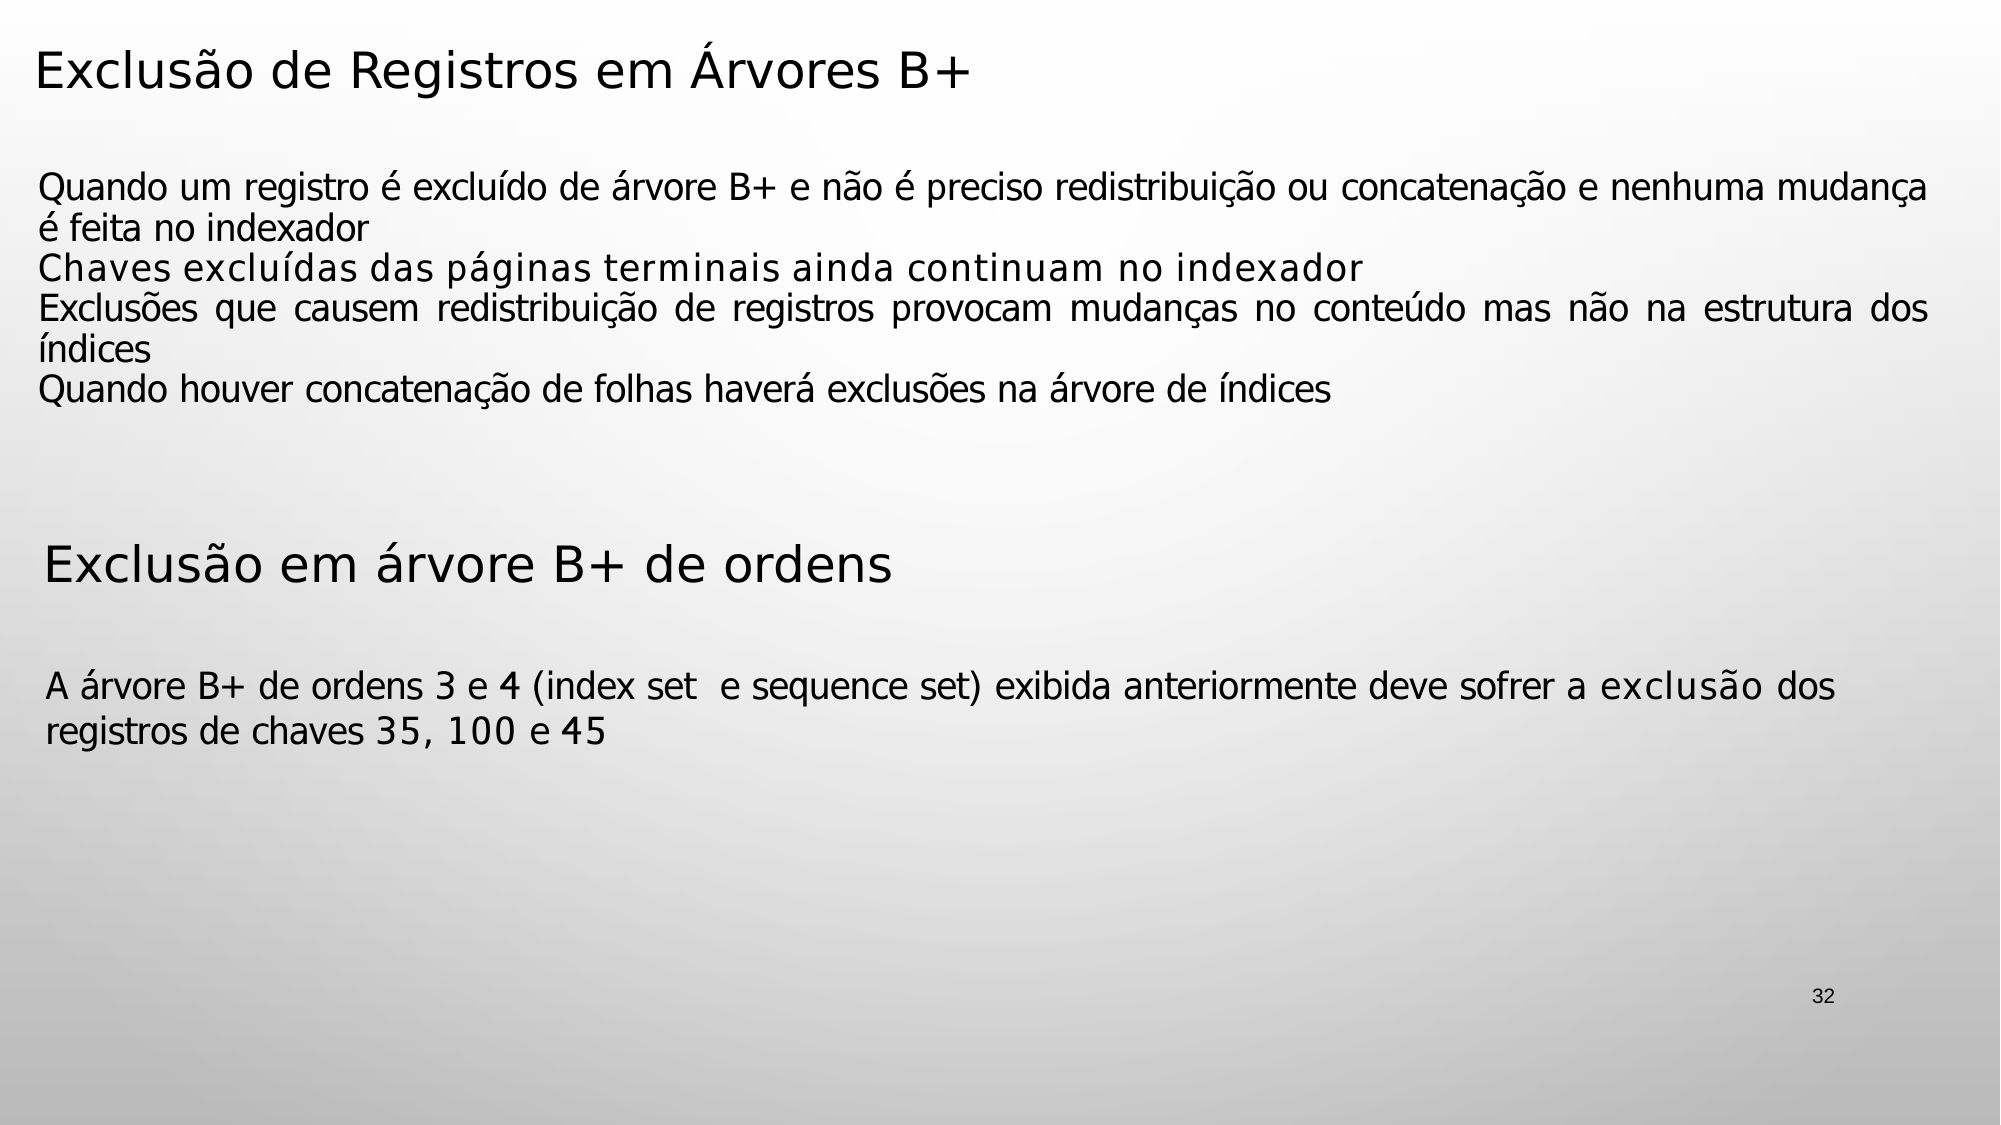

Exclusão de Registros em Árvores B+
Quando um registro é excluído de árvore B+ e não é preciso redistribuição ou concatenação e nenhuma mudança é feita no indexador
Chaves excluídas das páginas terminais ainda continuam no indexador
Exclusões que causem redistribuição de registros provocam mudanças no conteúdo mas não na estrutura dos índices
Quando houver concatenação de folhas haverá exclusões na árvore de índices
Exclusão em árvore B+ de ordens
A árvore B+ de ordens 3 e 4 (index set  e sequence set) exibida anteriormente deve sofrer a exclusão dos registros de chaves 35, 100 e 45
32